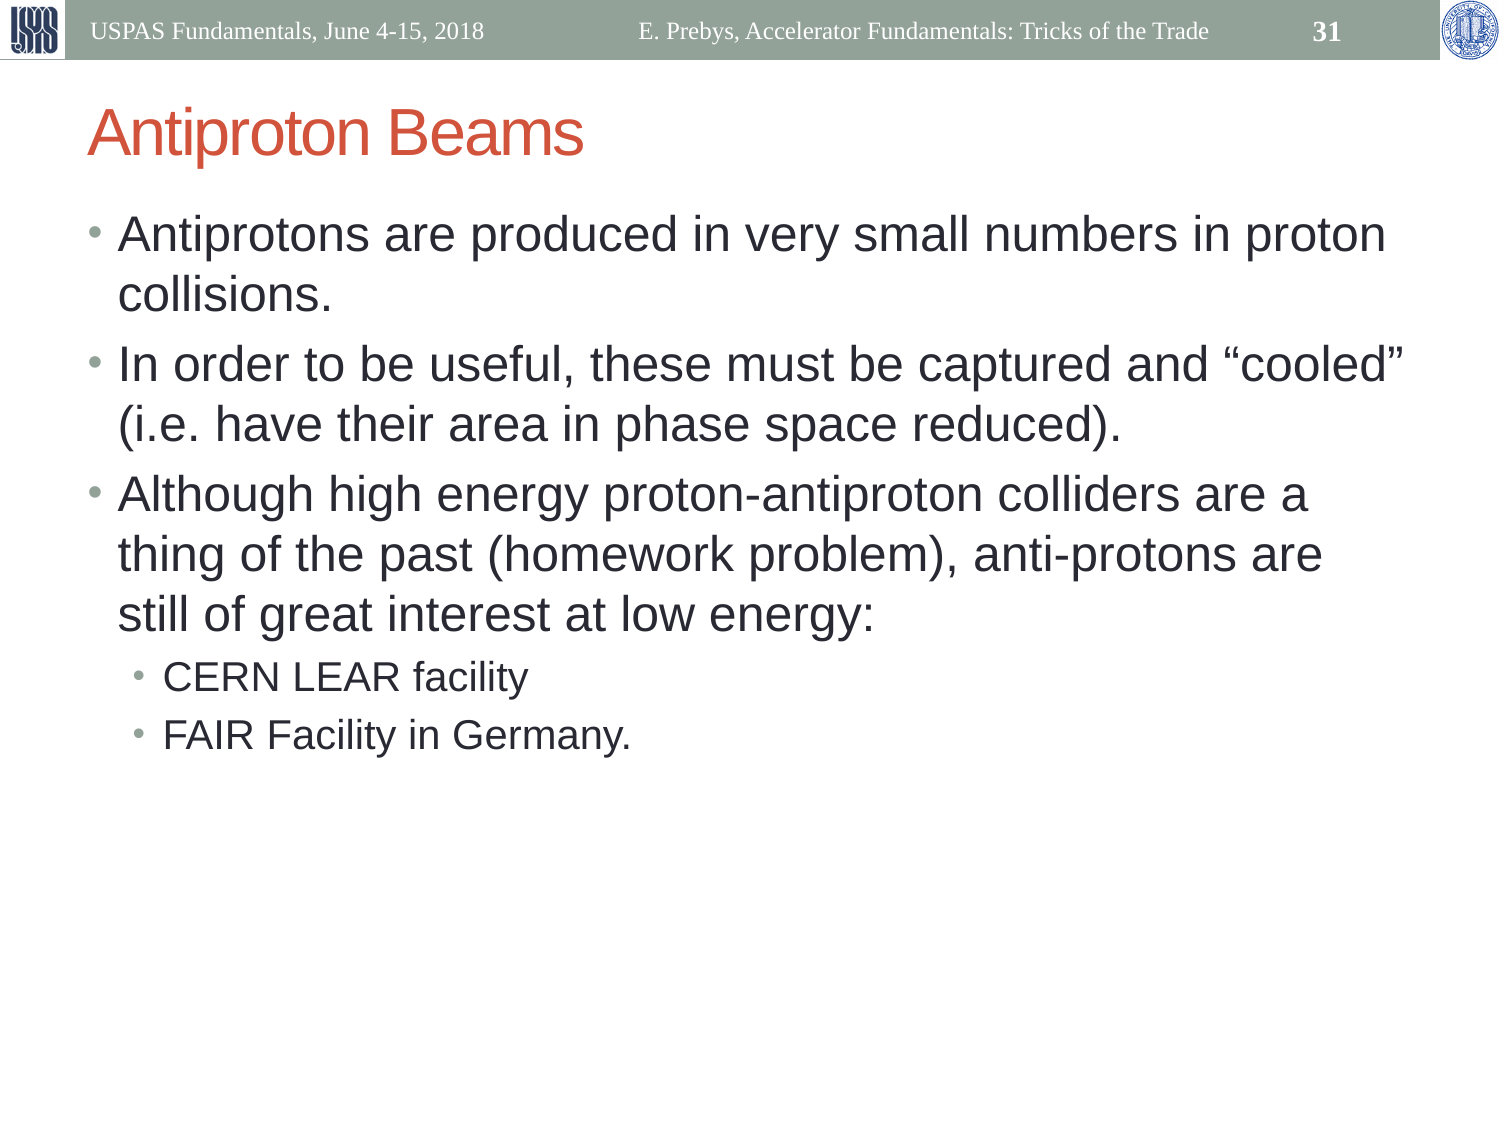

USPAS Fundamentals, June 4-15, 2018
E. Prebys, Accelerator Fundamentals: Tricks of the Trade
31
# Antiproton Beams
Antiprotons are produced in very small numbers in proton collisions.
In order to be useful, these must be captured and “cooled” (i.e. have their area in phase space reduced).
Although high energy proton-antiproton colliders are a thing of the past (homework problem), anti-protons are still of great interest at low energy:
CERN LEAR facility
FAIR Facility in Germany.